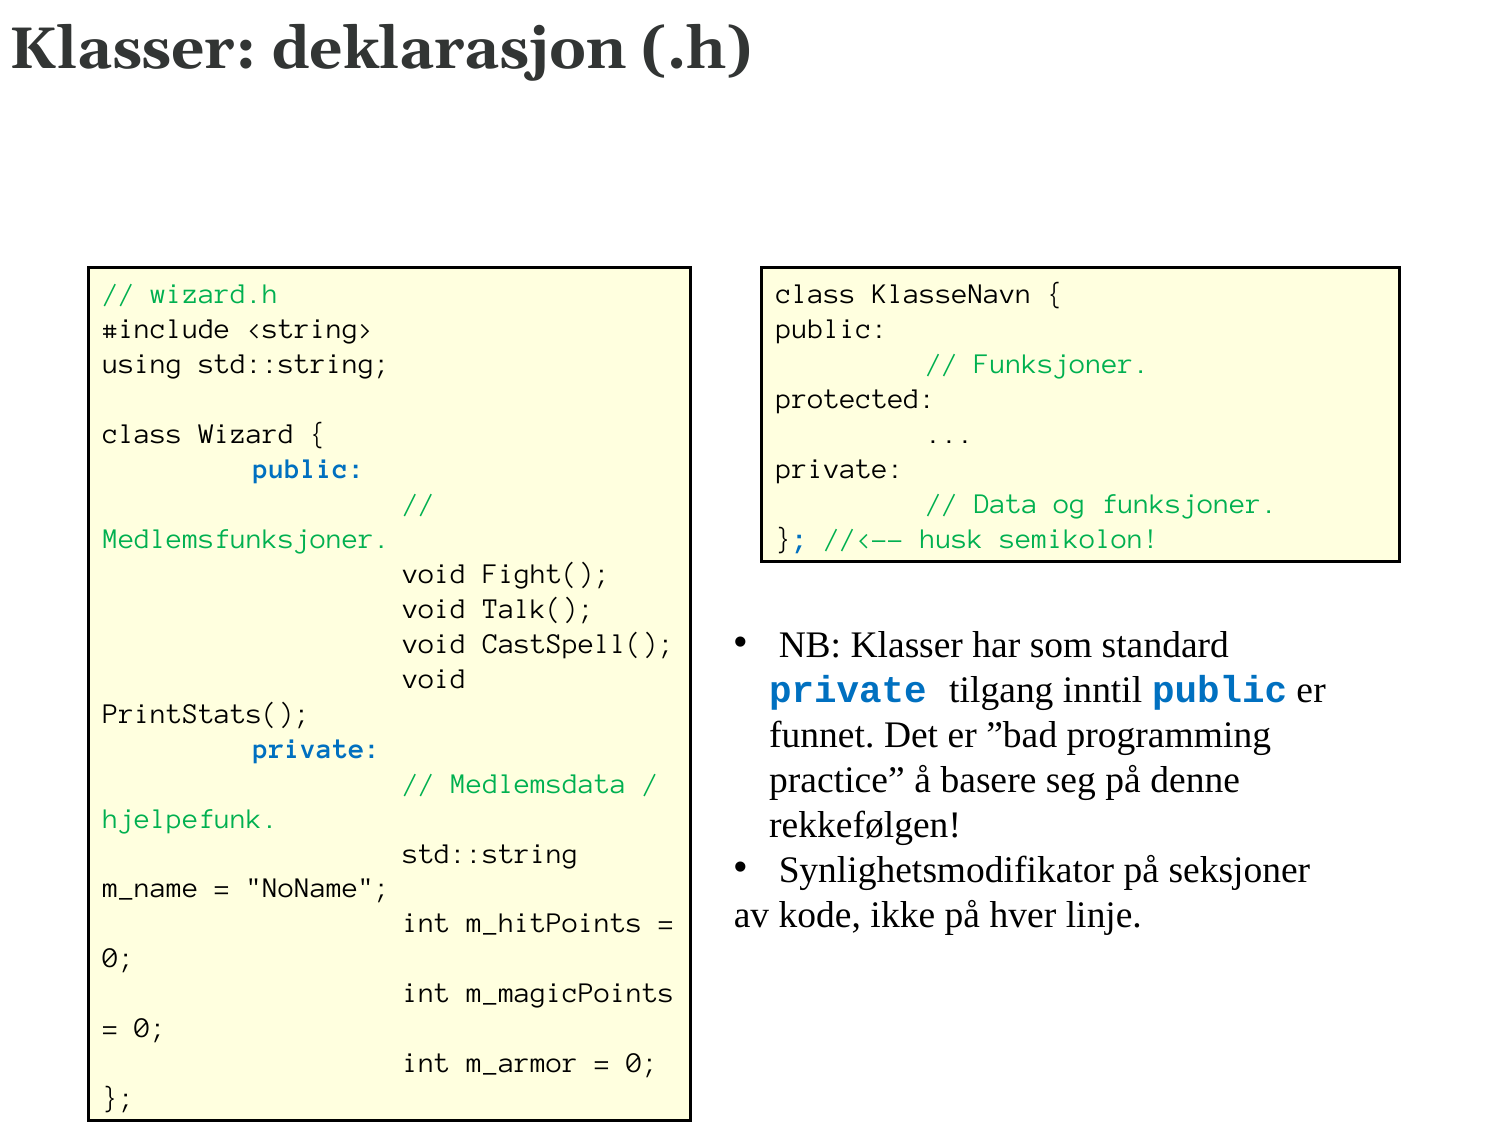

# Klasser: deklarasjon (.h)
// wizard.h
#include <string>
using std::string;

class Wizard {
	public:
		// Medlemsfunksjoner.
		void Fight();
		void Talk();
		void CastSpell();
		void PrintStats();
	private:
		// Medlemsdata / hjelpefunk.
		std::string m_name = "NoName";
		int m_hitPoints = 0;
		int m_magicPoints = 0;
		int m_armor = 0;
};
class KlasseNavn {
public:
	// Funksjoner.
protected:
	...
private:
	// Data og funksjoner.
}; //<-- husk semikolon!
 NB: Klasser har som standard private tilgang inntil public er funnet. Det er ”bad programming practice” å basere seg på denne rekkefølgen!
 Synlighetsmodifikator på seksjoner
av kode, ikke på hver linje.